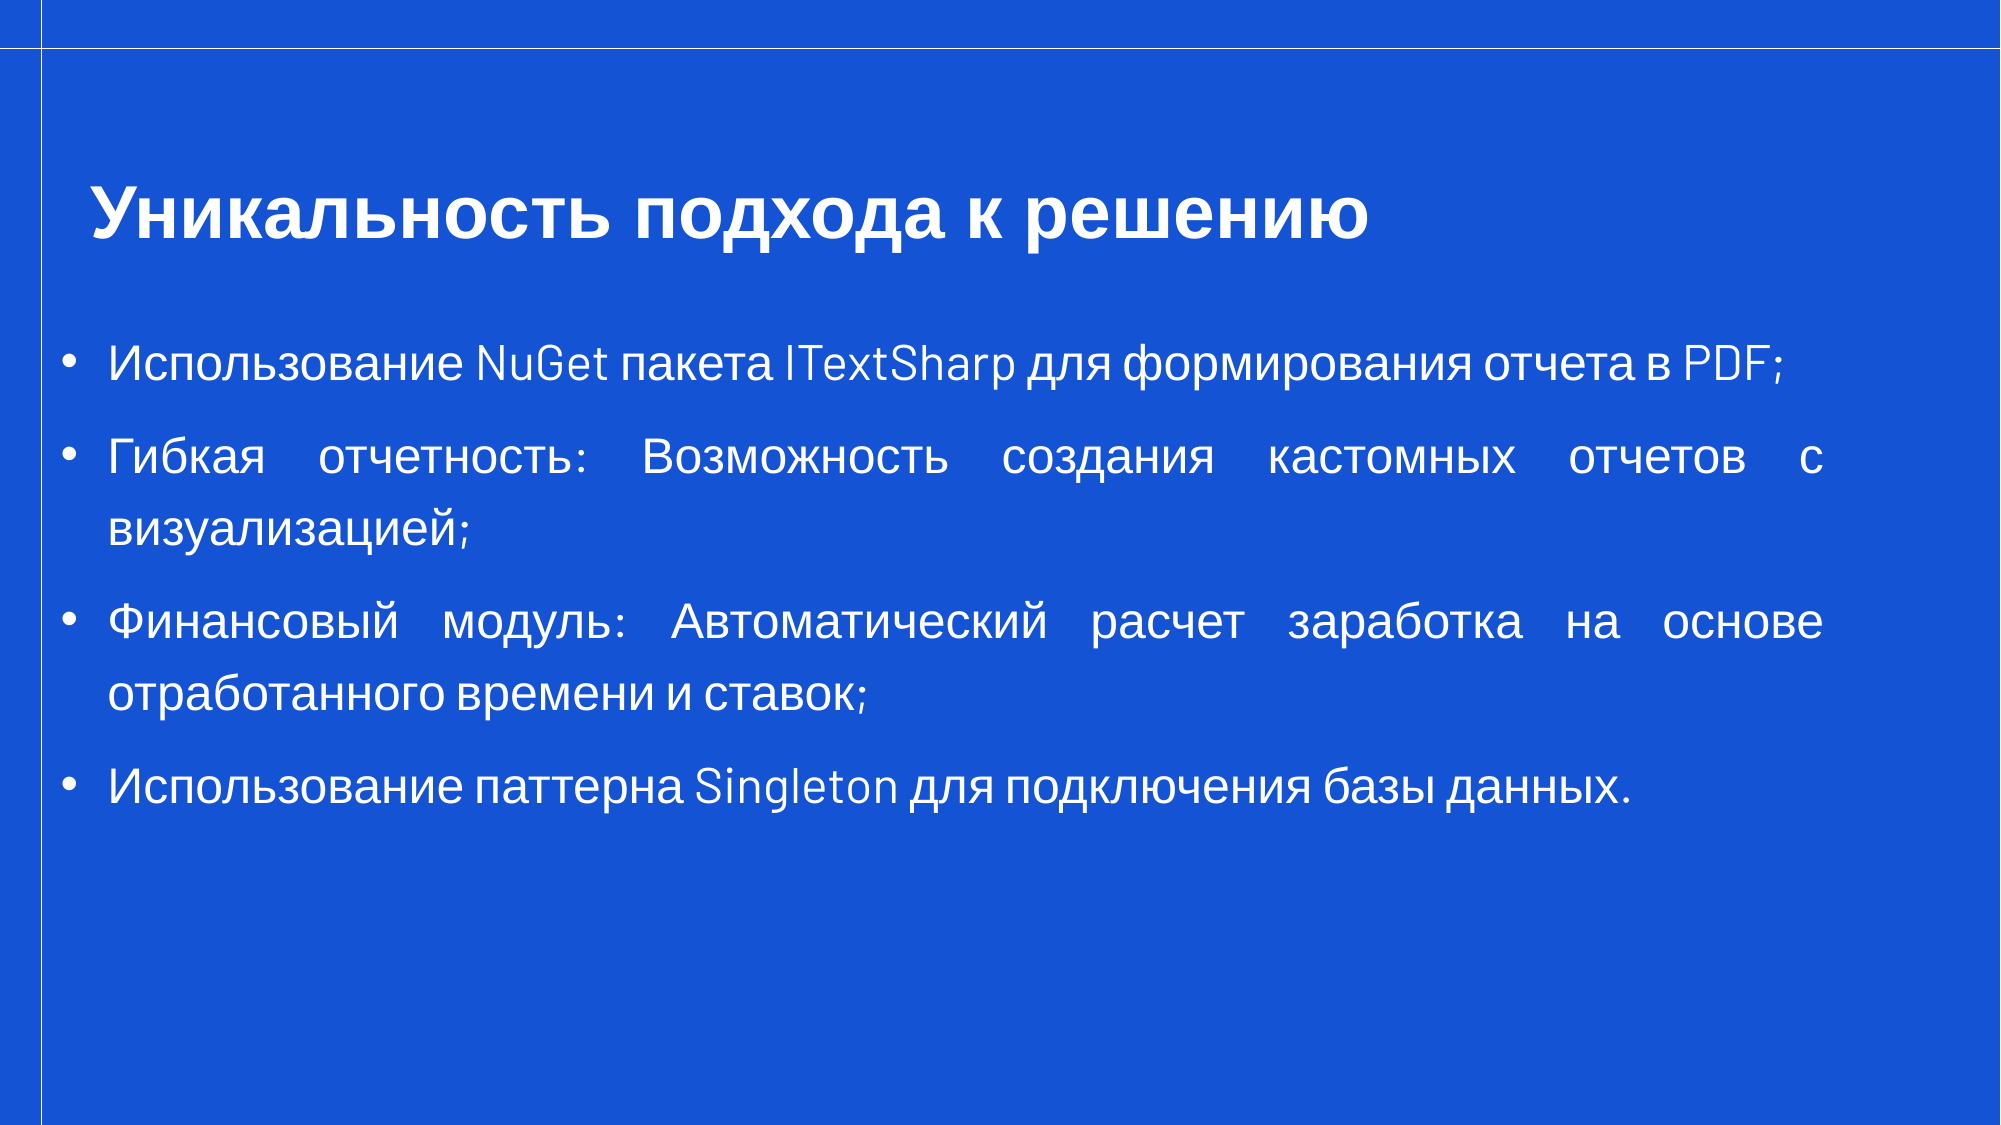

# Уникальность подхода к решению
Использование NuGet пакета ITextSharp для формирования отчета в PDF;
Гибкая отчетность: Возможность создания кастомных отчетов с визуализацией;
Финансовый модуль: Автоматический расчет заработка на основе отработанного времени и ставок;
Использование паттерна Singleton для подключения базы данных.